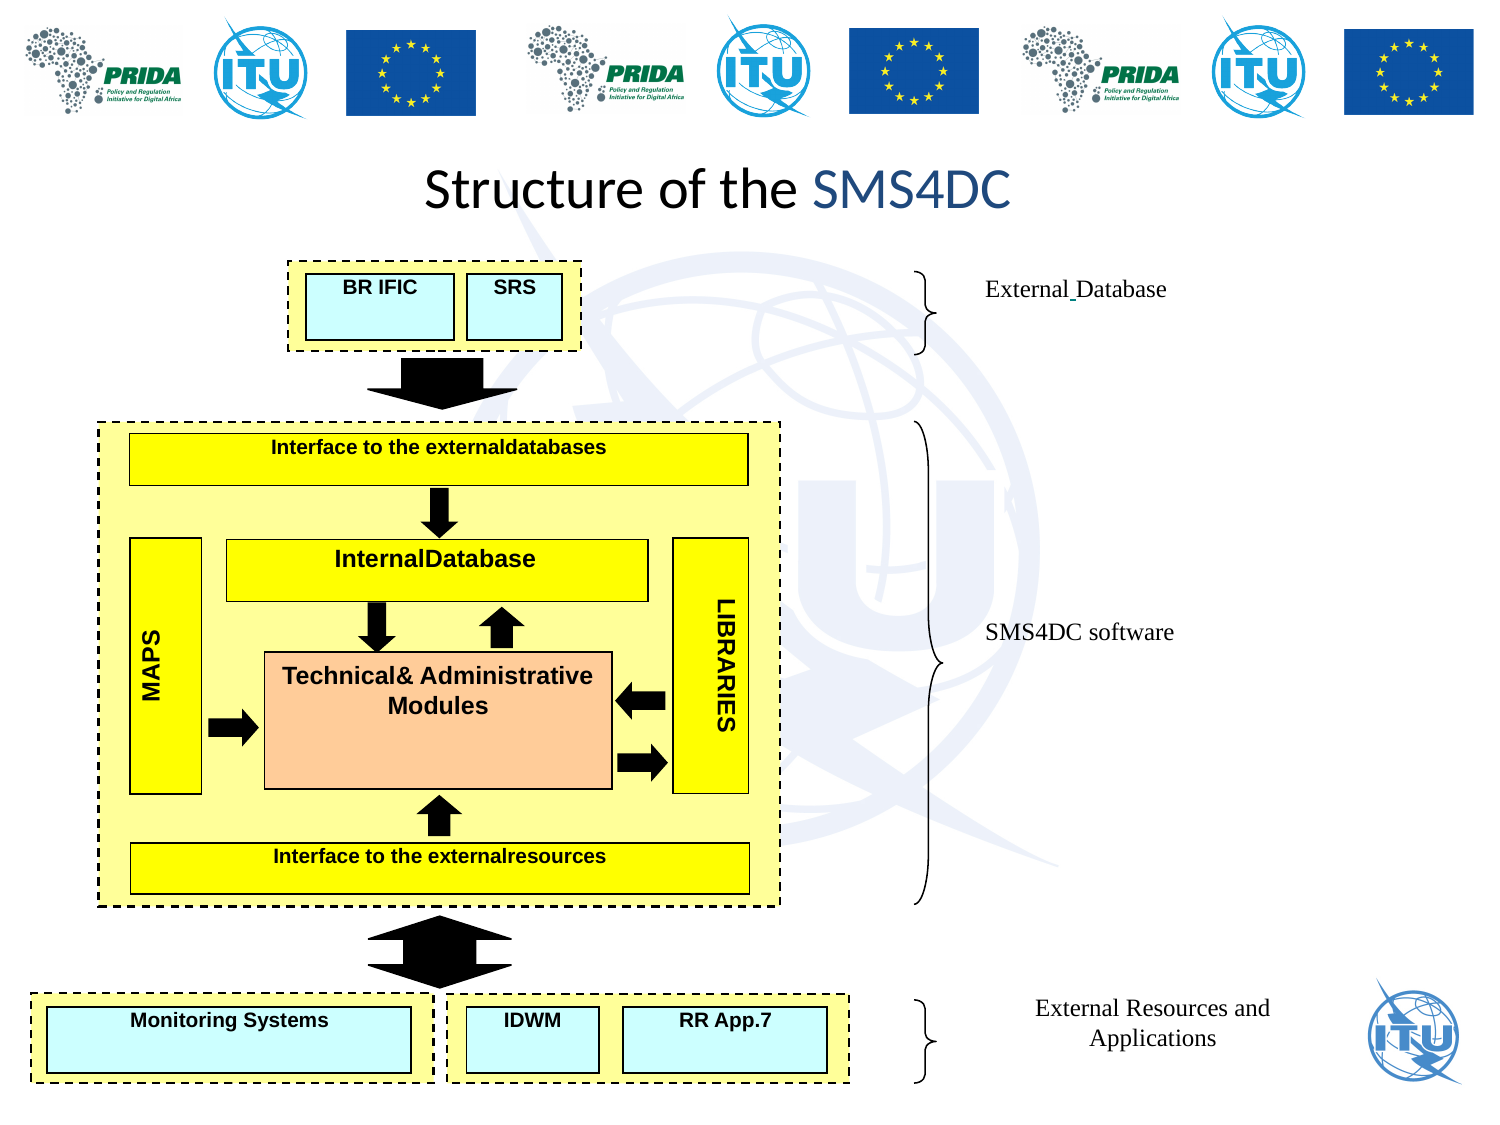

Structure of the SMS4DC

External Database

BR IFIC
SRS

Interface to the externaldatabases

LIBRARIES
MAPS
InternalDatabase
SMS4DC software

Technical& Administrative Modules

Interface to the externalresources

External Resources and Applications

Monitoring Systems
IDWM
RR App.7
7